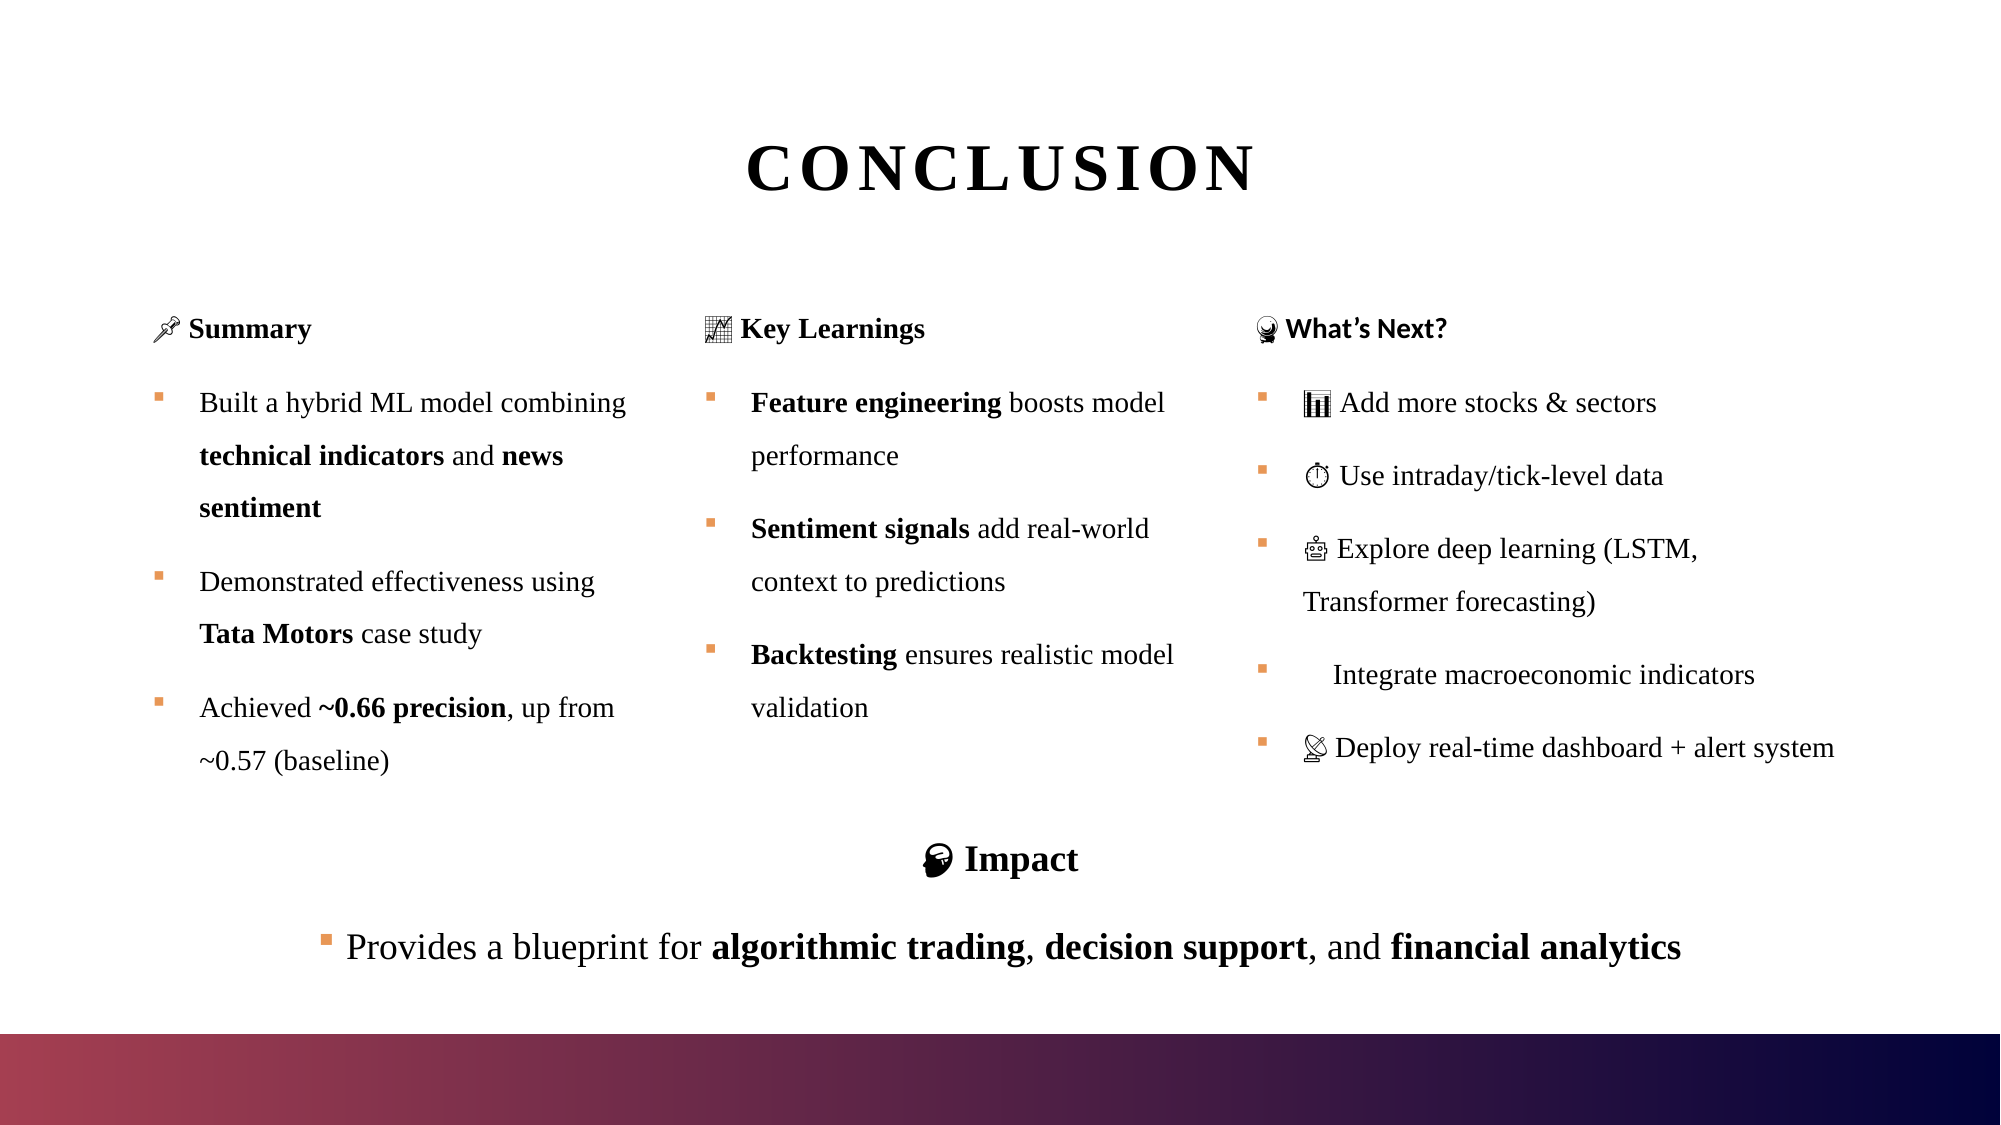

# Conclusion
📈 Key Learnings
Feature engineering boosts model performance
Sentiment signals add real-world context to predictions
Backtesting ensures realistic model validation
📌 Summary
Built a hybrid ML model combining technical indicators and news sentiment
Demonstrated effectiveness using Tata Motors case study
Achieved ~0.66 precision, up from ~0.57 (baseline)
🔮 What’s Next?
📊 Add more stocks & sectors
⏱️ Use intraday/tick-level data
🤖 Explore deep learning (LSTM, Transformer forecasting)
🧾 Integrate macroeconomic indicators
📡 Deploy real-time dashboard + alert system
🧠 Impact
Provides a blueprint for algorithmic trading, decision support, and financial analytics